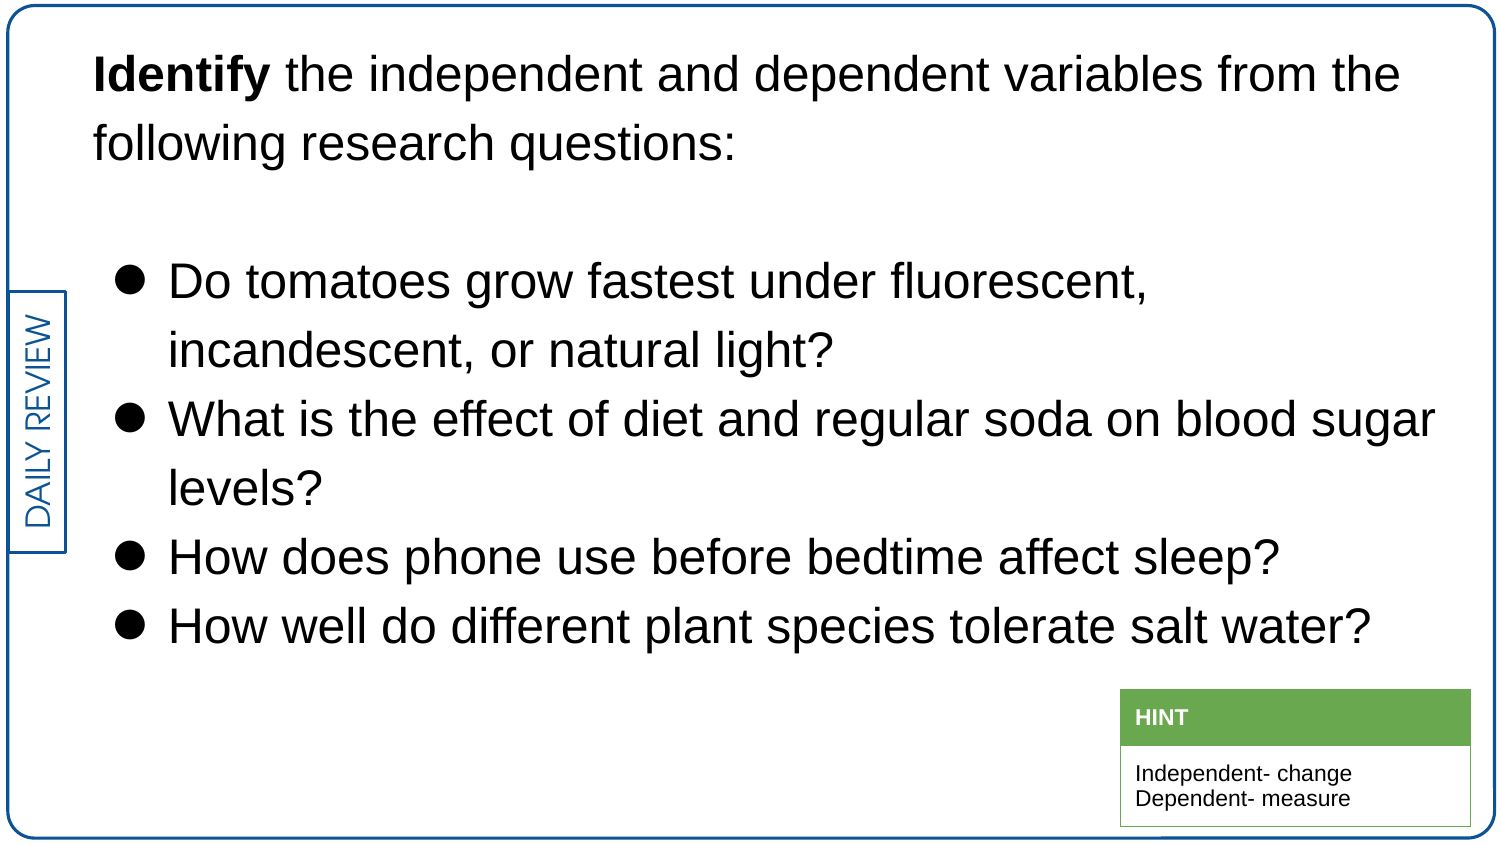

Identify the independent and dependent variables from the following research questions:

Do tomatoes grow fastest under fluorescent, incandescent, or natural light?
What is the effect of diet and regular soda on blood sugar levels?
How does phone use before bedtime affect sleep?
How well do different plant species tolerate salt water?

| HINT |
| --- |
| Independent- change Dependent- measure |